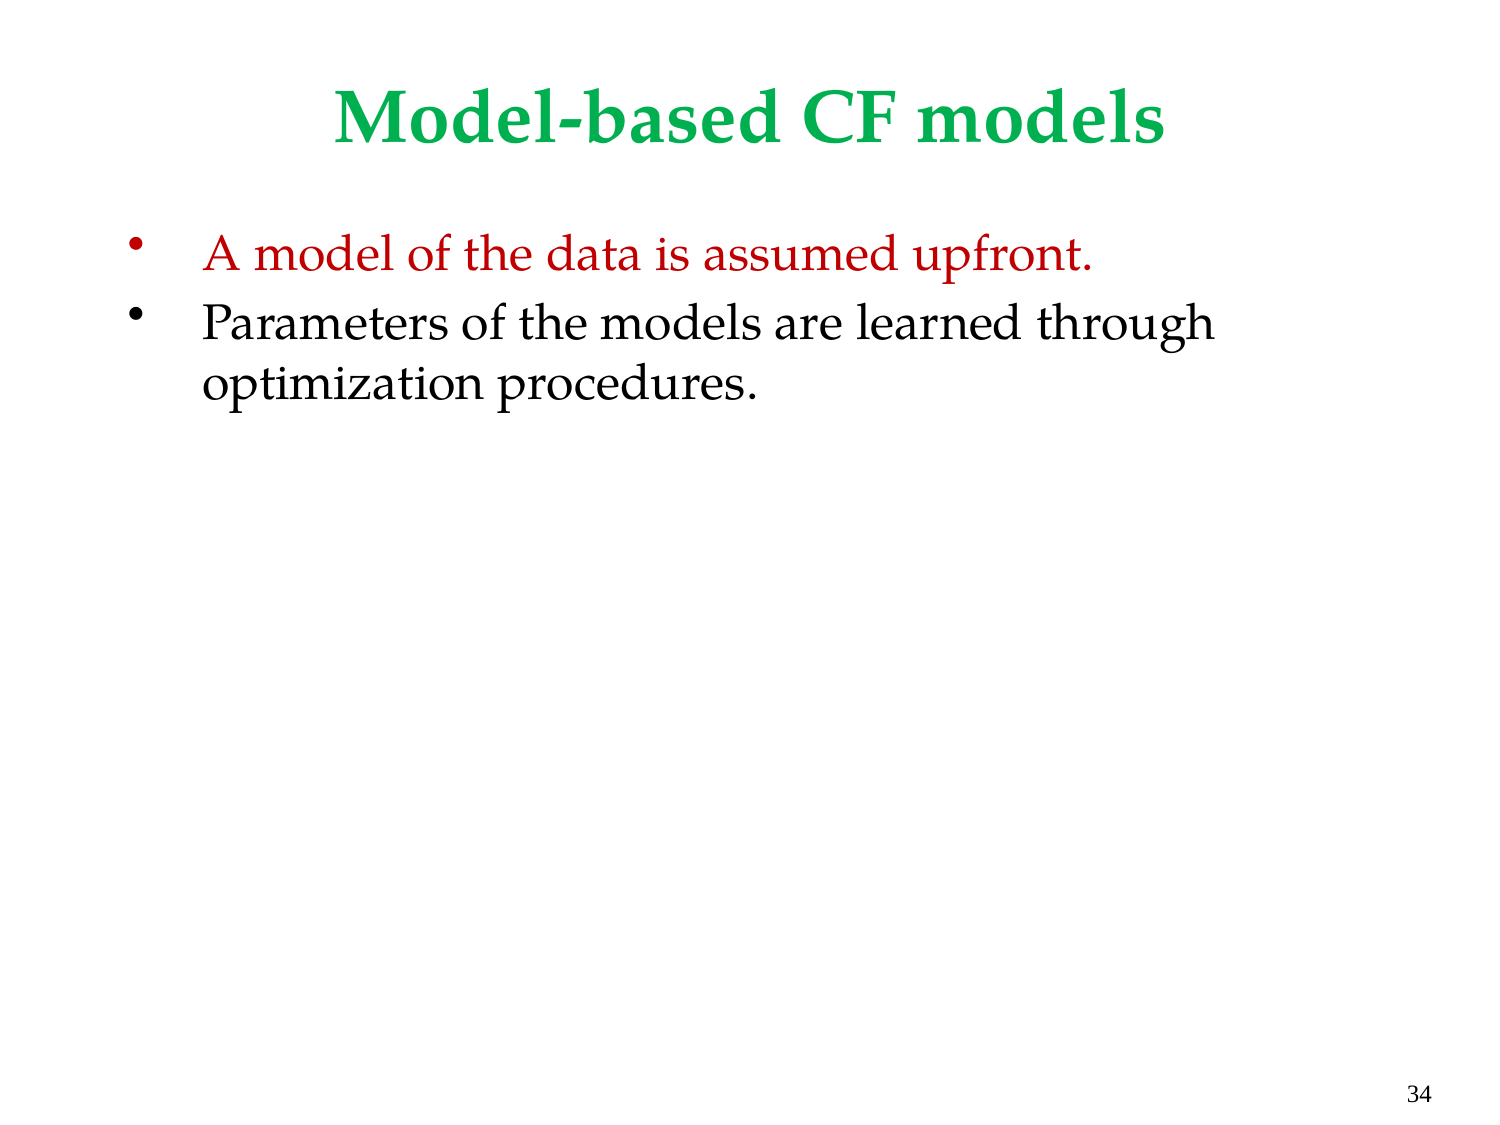

# Model-based CF models
A model of the data is assumed upfront.
Parameters of the models are learned through optimization procedures.
34